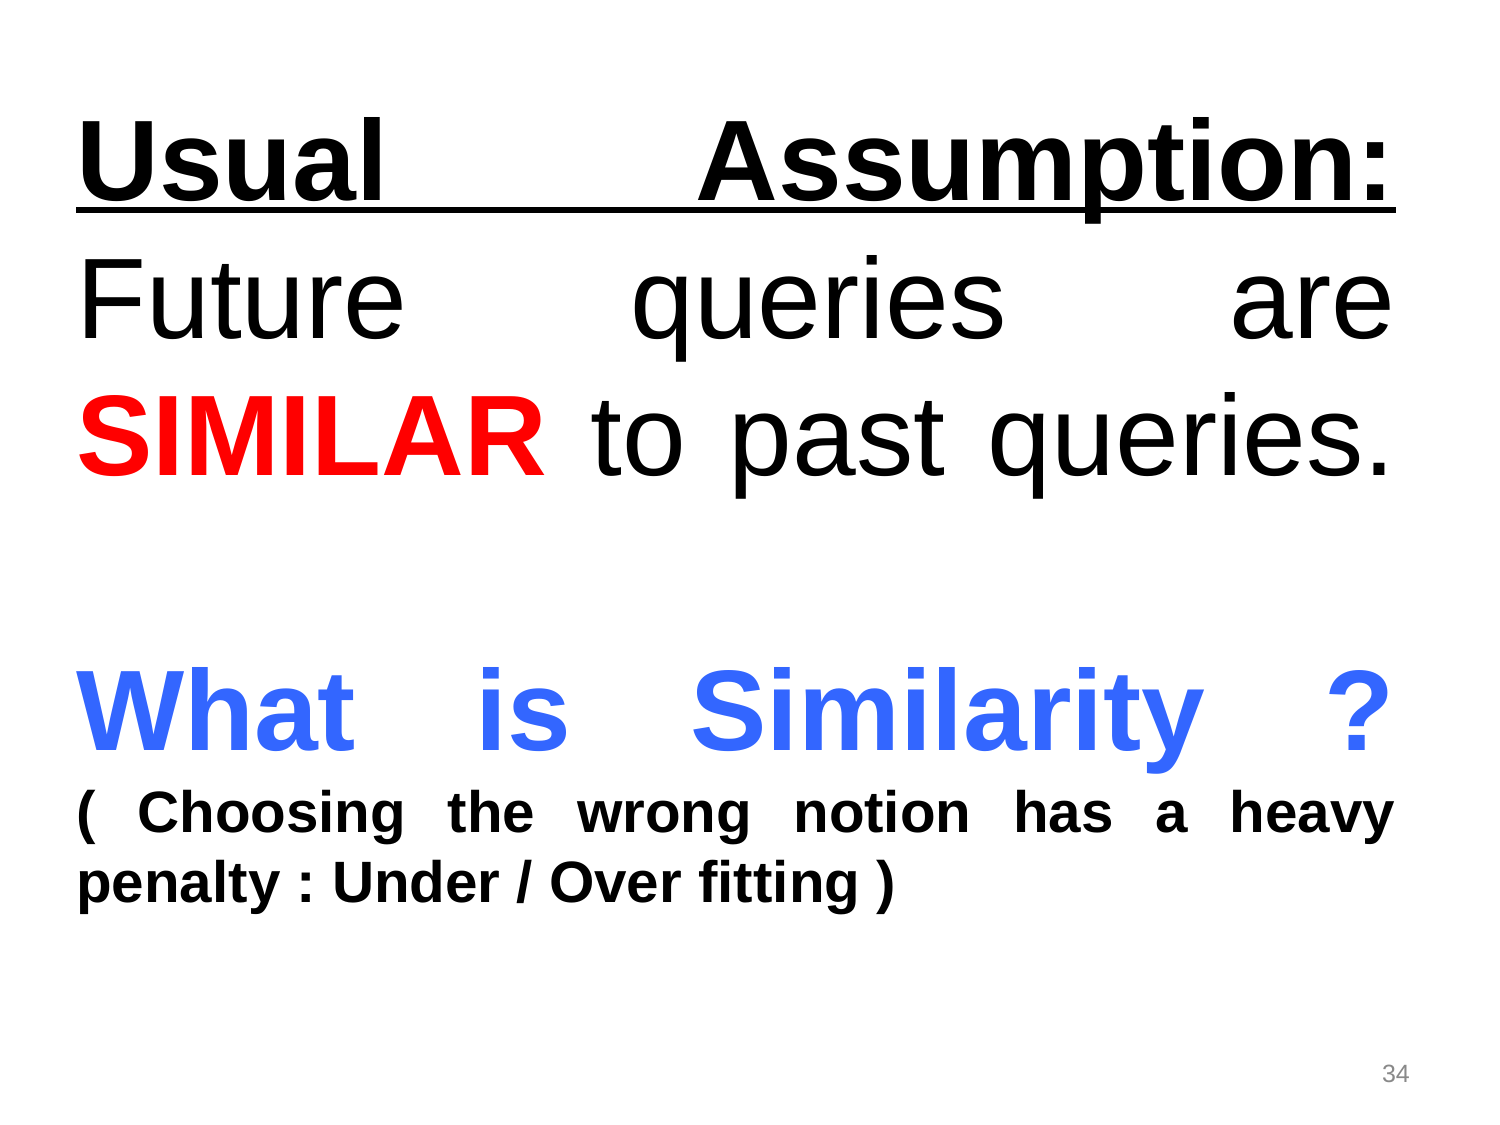

# Usual Assumption: Future queries are SIMILAR to past queries. What is Similarity ? ( Choosing the wrong notion has a heavy penalty : Under / Over fitting )
34